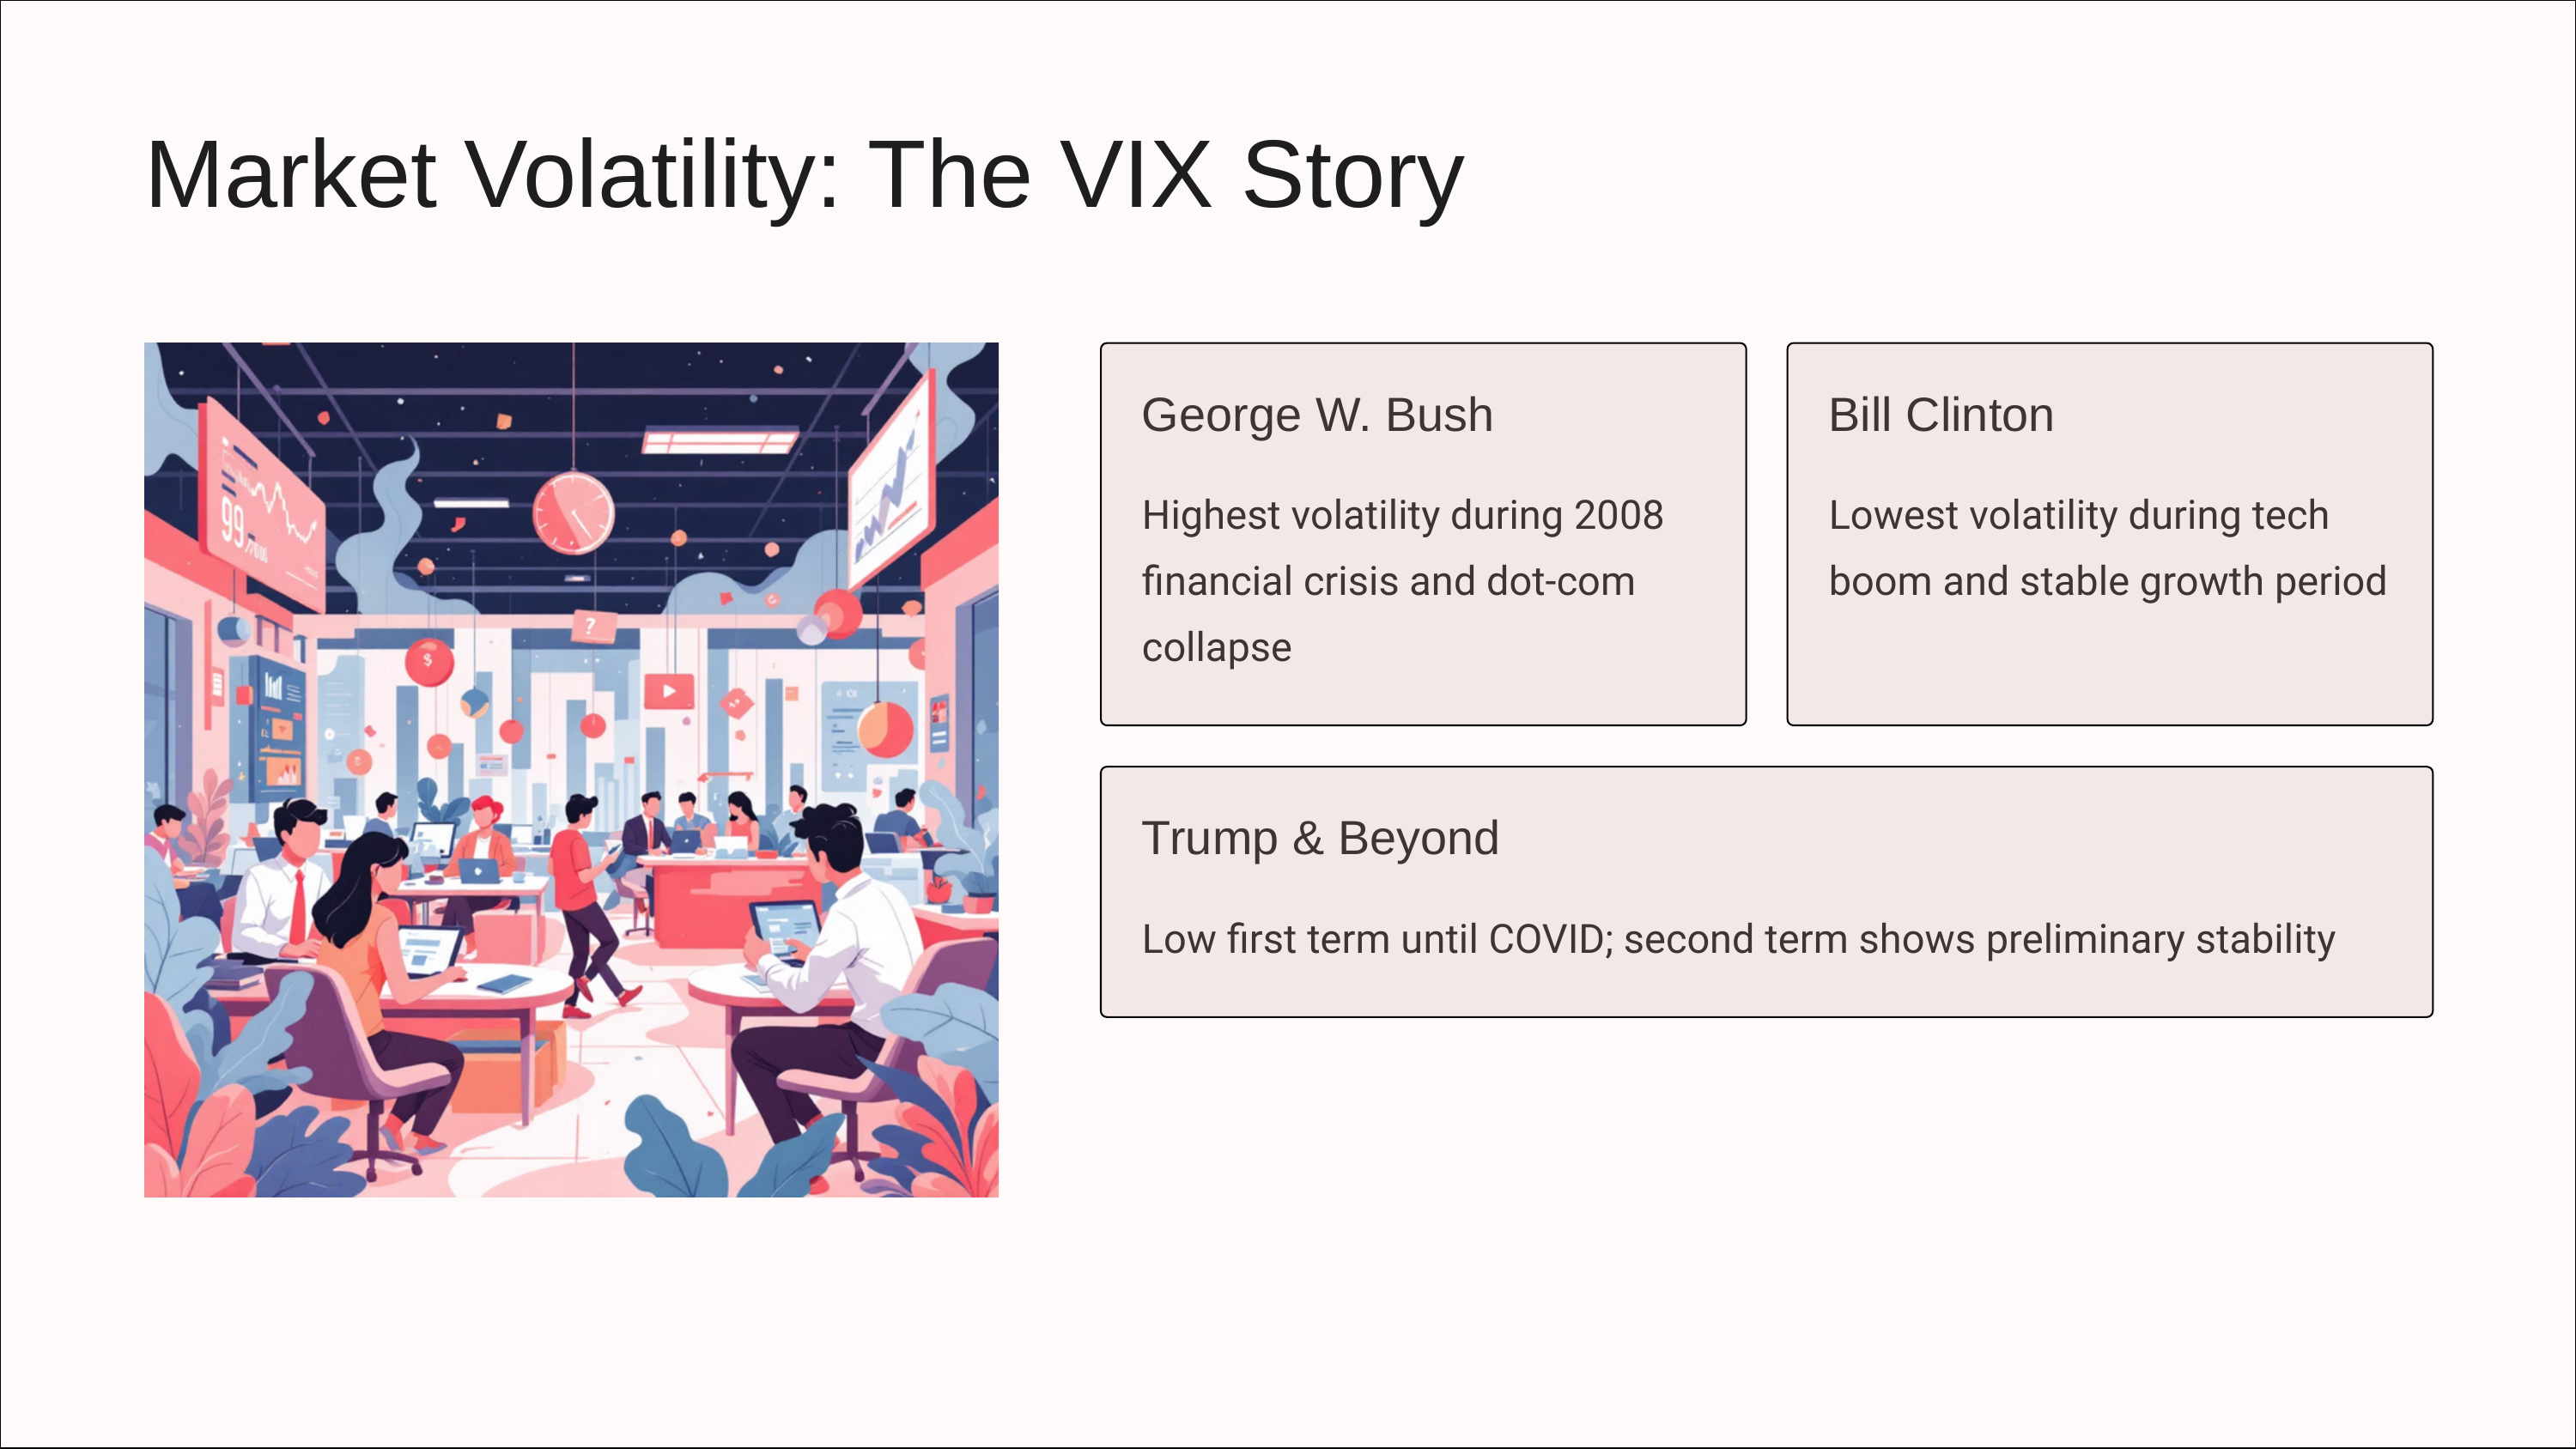

Market Volatility: The VIX Story

George W. Bush
Bill Clinton
Highest volatility during 2008 financial crisis and dot-com collapse
Lowest volatility during tech boom and stable growth period

Trump & Beyond
Low first term until COVID; second term shows preliminary stability